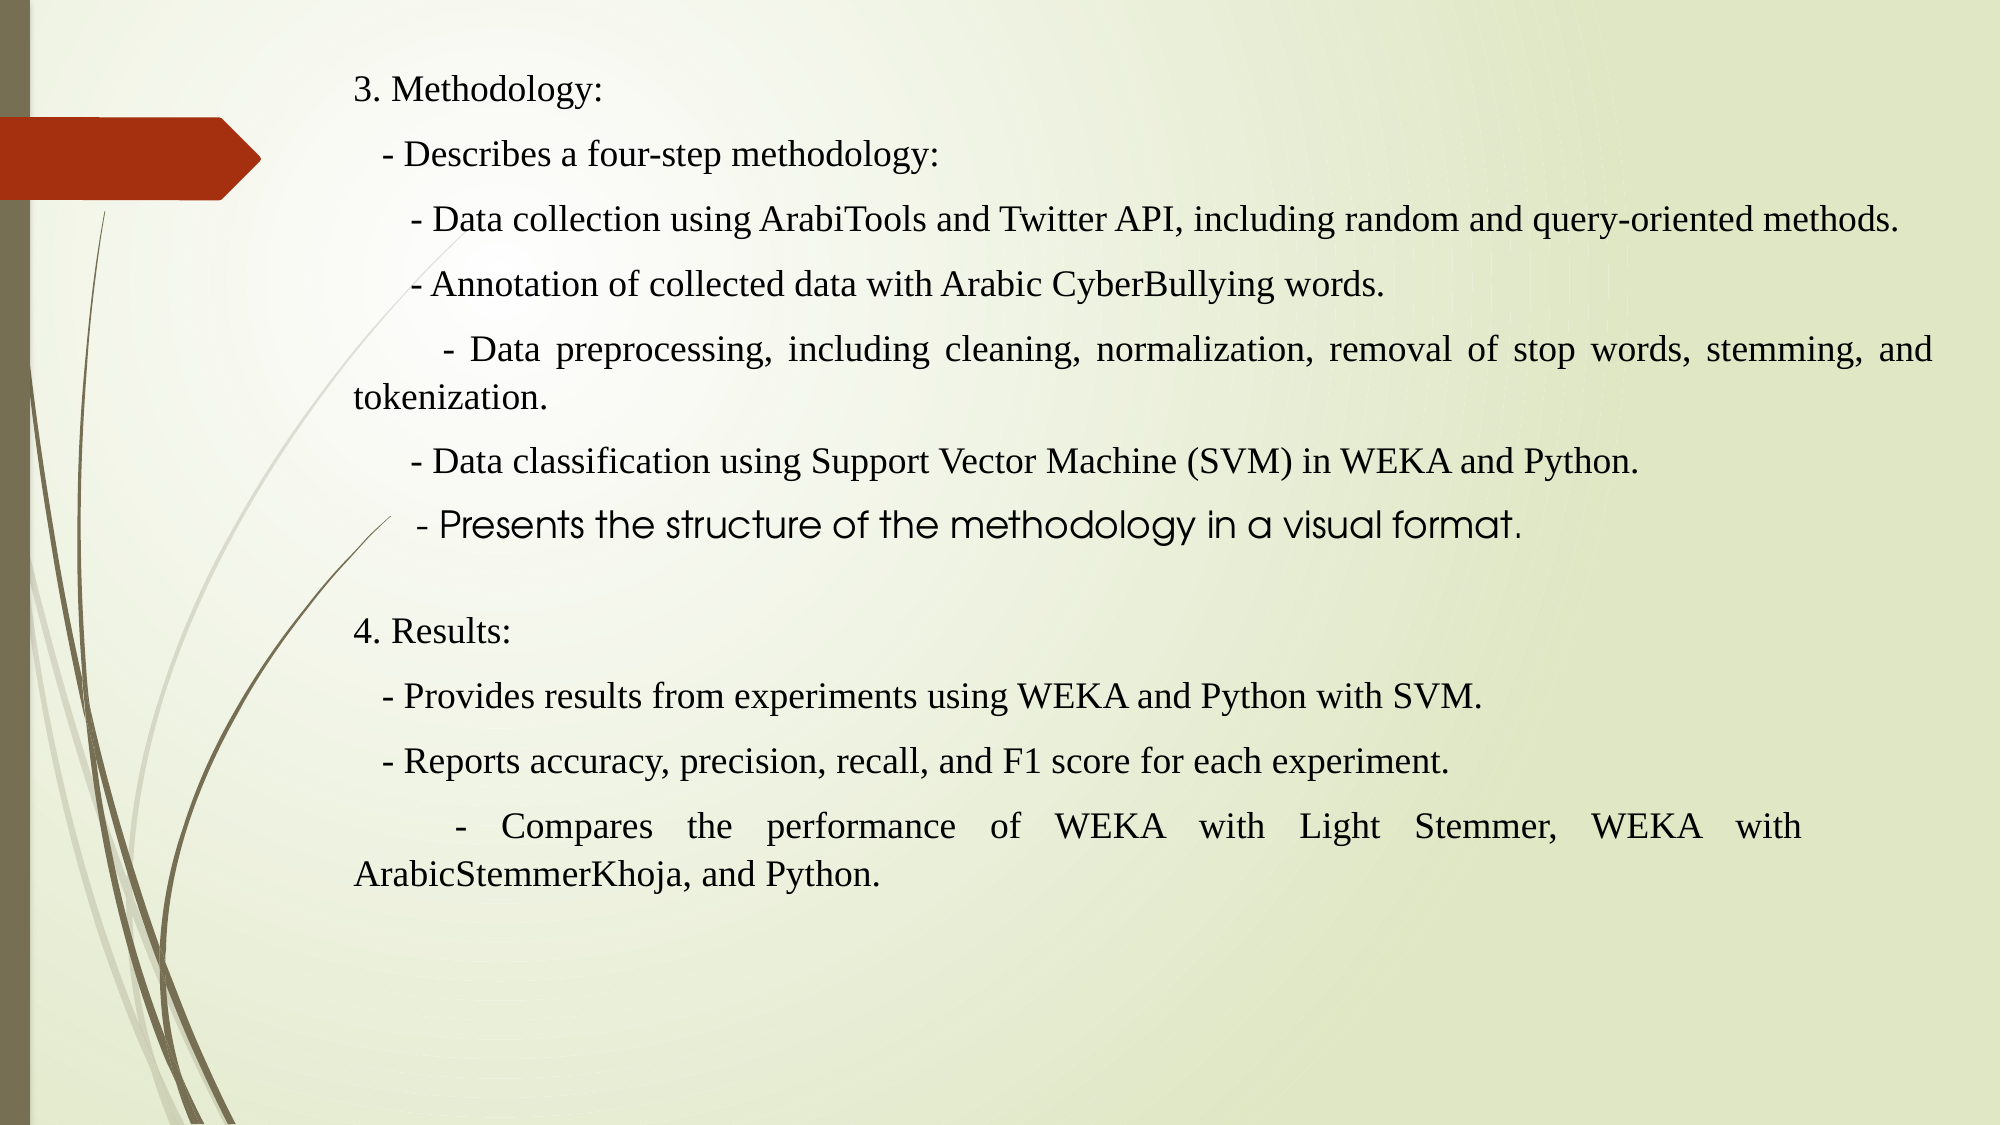

3. Methodology:
   - Describes a four-step methodology:
      - Data collection using ArabiTools and Twitter API, including random and query-oriented methods.
      - Annotation of collected data with Arabic CyberBullying words.
      - Data preprocessing, including cleaning, normalization, removal of stop words, stemming, and tokenization.
      - Data classification using Support Vector Machine (SVM) in WEKA and Python.
      - Presents the structure of the methodology in a visual format.

4. Results:
   - Provides results from experiments using WEKA and Python with SVM.
   - Reports accuracy, precision, recall, and F1 score for each experiment.
   - Compares the performance of WEKA with Light Stemmer, WEKA with ArabicStemmerKhoja, and Python.